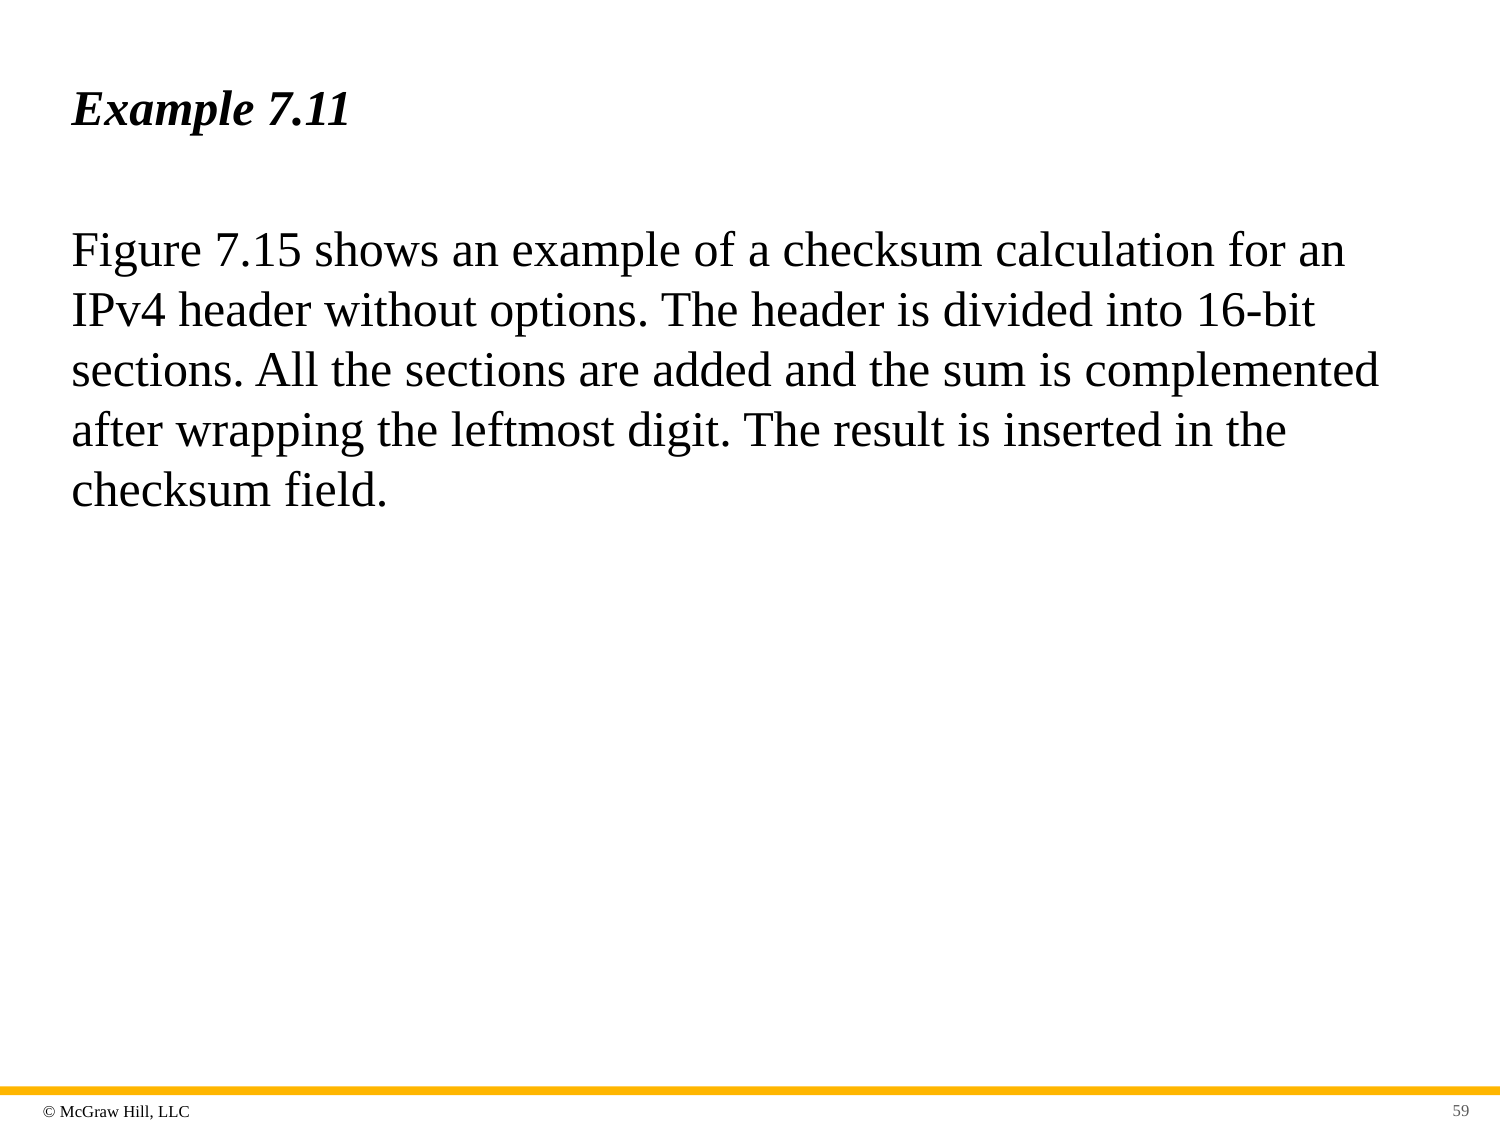

# Example 7.11
Figure 7.15 shows an example of a checksum calculation for an IPv4 header without options. The header is divided into 16-bit sections. All the sections are added and the sum is complemented after wrapping the leftmost digit. The result is inserted in the checksum field.
59